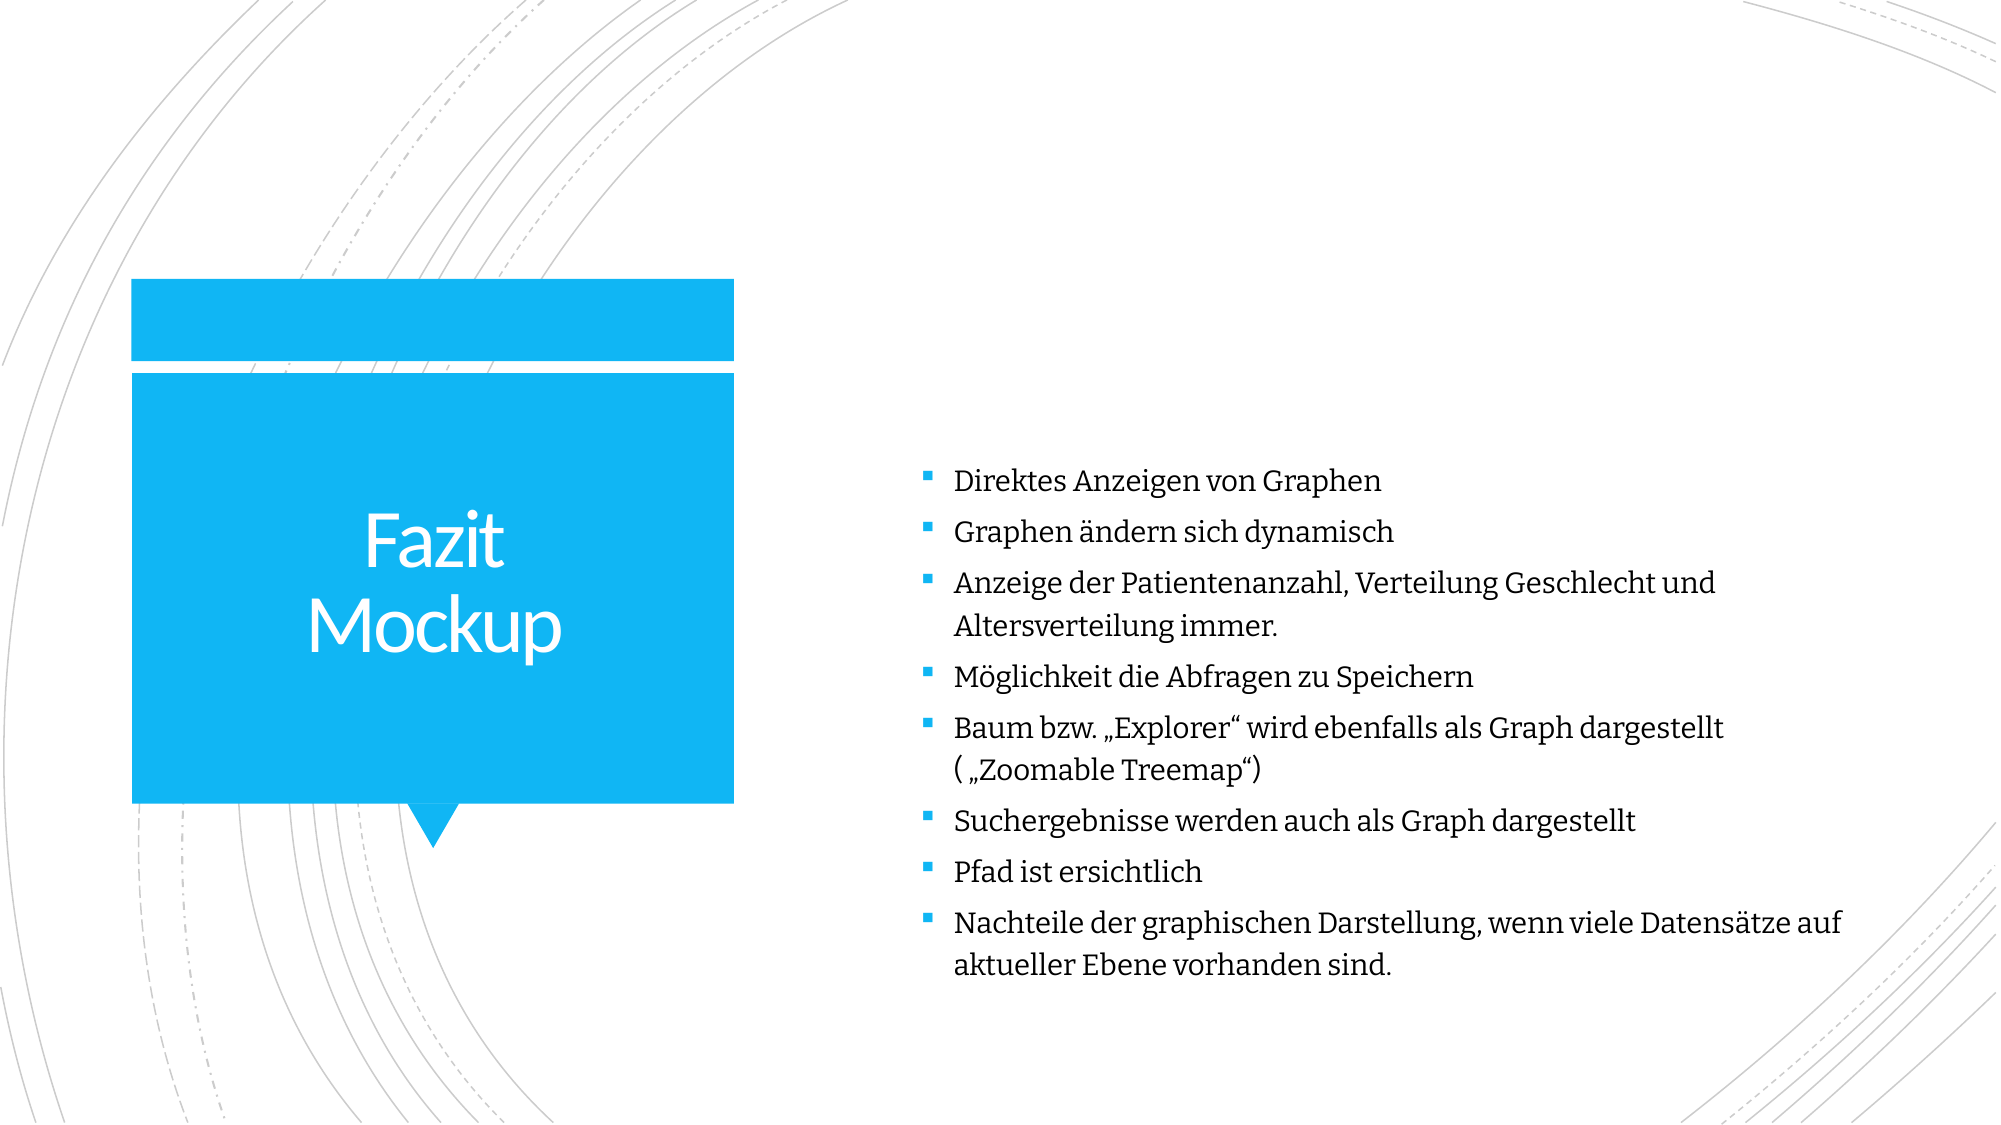

Direktes Anzeigen von Graphen
Graphen ändern sich dynamisch
Anzeige der Patientenanzahl, Verteilung Geschlecht und Altersverteilung immer.
Möglichkeit die Abfragen zu Speichern
Baum bzw. „Explorer“ wird ebenfalls als Graph dargestellt ( „Zoomable Treemap“)
Suchergebnisse werden auch als Graph dargestellt
Pfad ist ersichtlich
Nachteile der graphischen Darstellung, wenn viele Datensätze auf aktueller Ebene vorhanden sind.

# Fazit Mockup